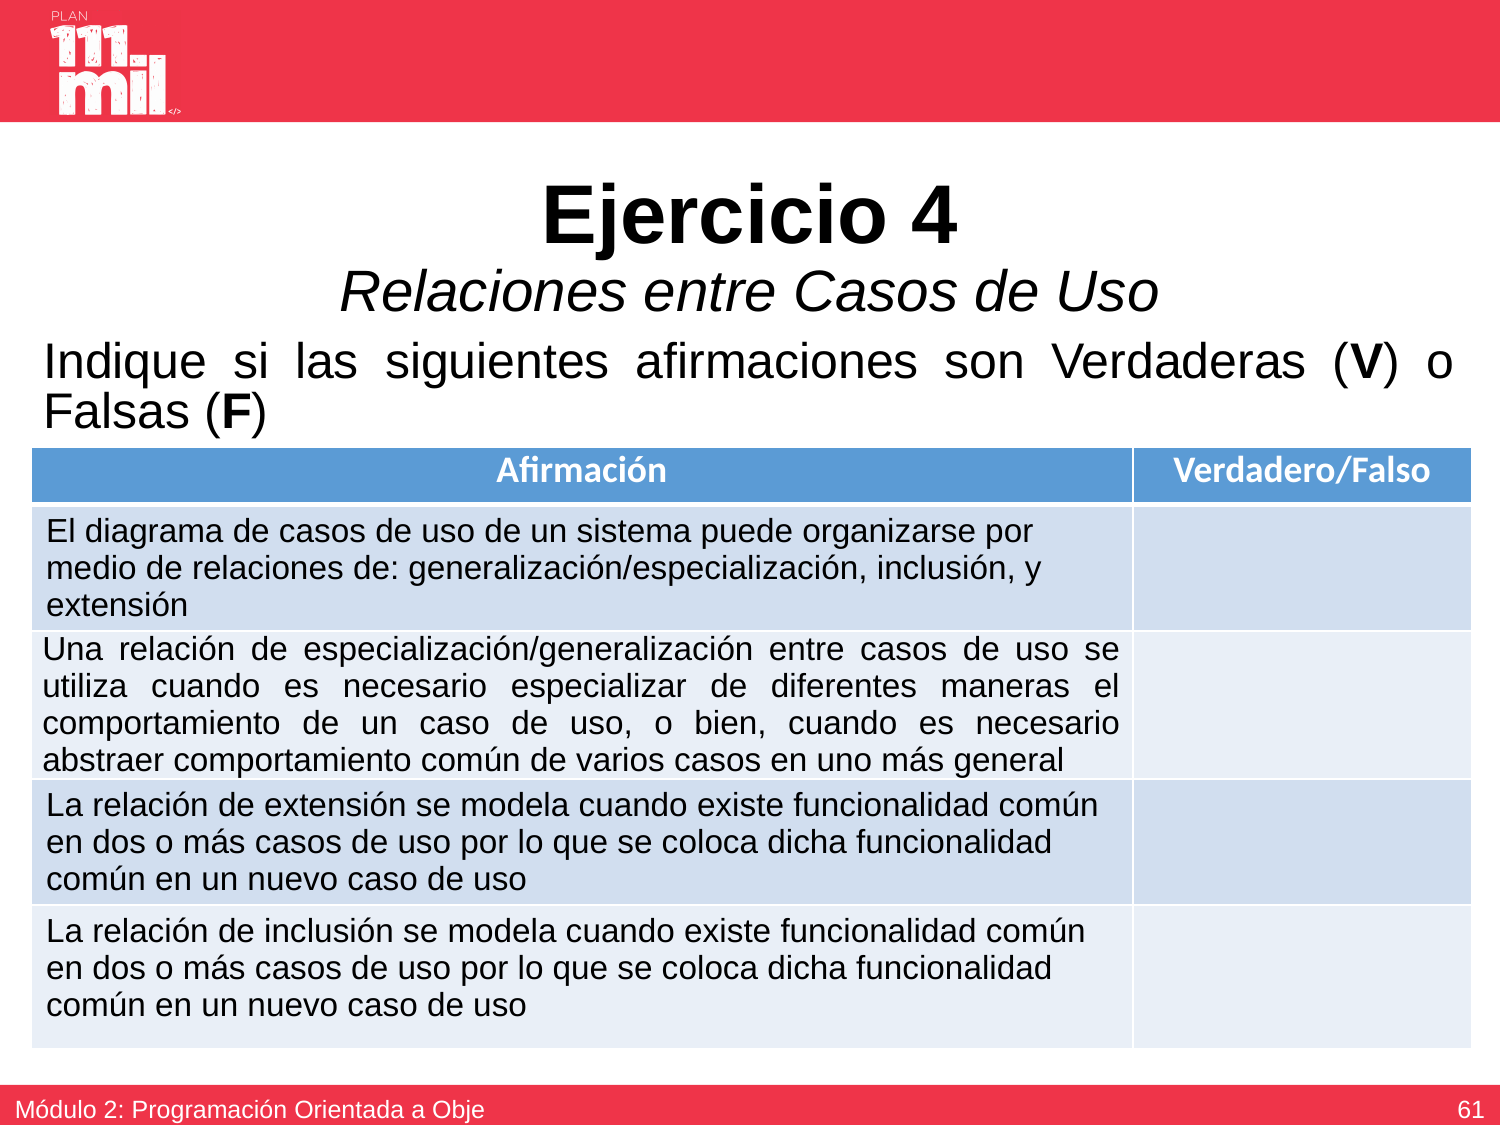

# Ejercicio 4 Relaciones entre Casos de Uso
Indique si las siguientes afirmaciones son Verdaderas (V) o Falsas (F)

| Afirmación | Verdadero/Falso |
| --- | --- |
| El diagrama de casos de uso de un sistema puede organizarse por medio de relaciones de: generalización/especialización, inclusión, y extensión |  |
| Una relación de especialización/generalización entre casos de uso se utiliza cuando es necesario especializar de diferentes maneras el comportamiento de un caso de uso, o bien, cuando es necesario abstraer comportamiento común de varios casos en uno más general |  |
| La relación de extensión se modela cuando existe funcionalidad común en dos o más casos de uso por lo que se coloca dicha funcionalidad común en un nuevo caso de uso |  |
| La relación de inclusión se modela cuando existe funcionalidad común en dos o más casos de uso por lo que se coloca dicha funcionalidad común en un nuevo caso de uso |  |
61
Módulo 2: Programación Orientada a Objetos